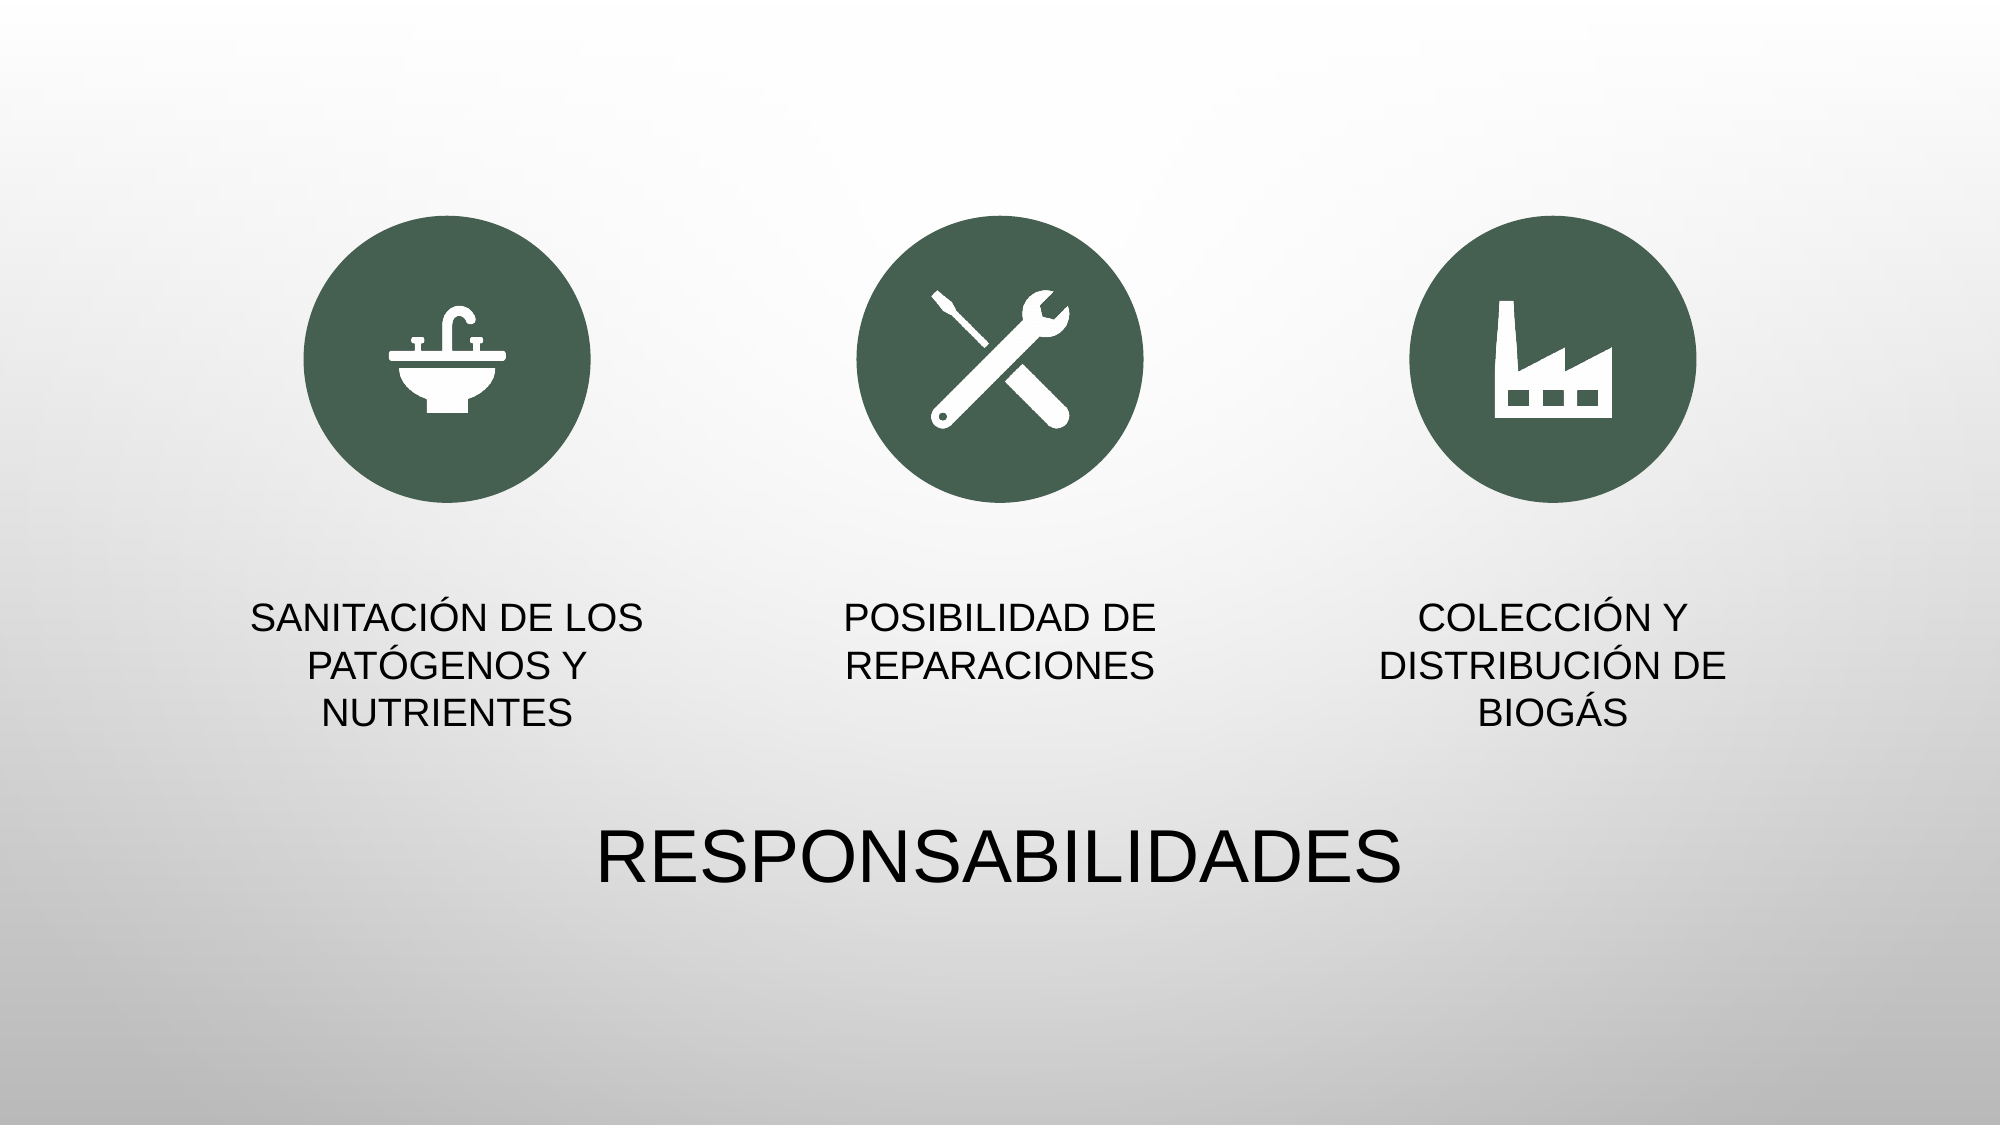

Sanitación de los patógenos y nutrientes
Posibilidad de reparaciones
Colección y distribución de biogás
# Responsabilidades